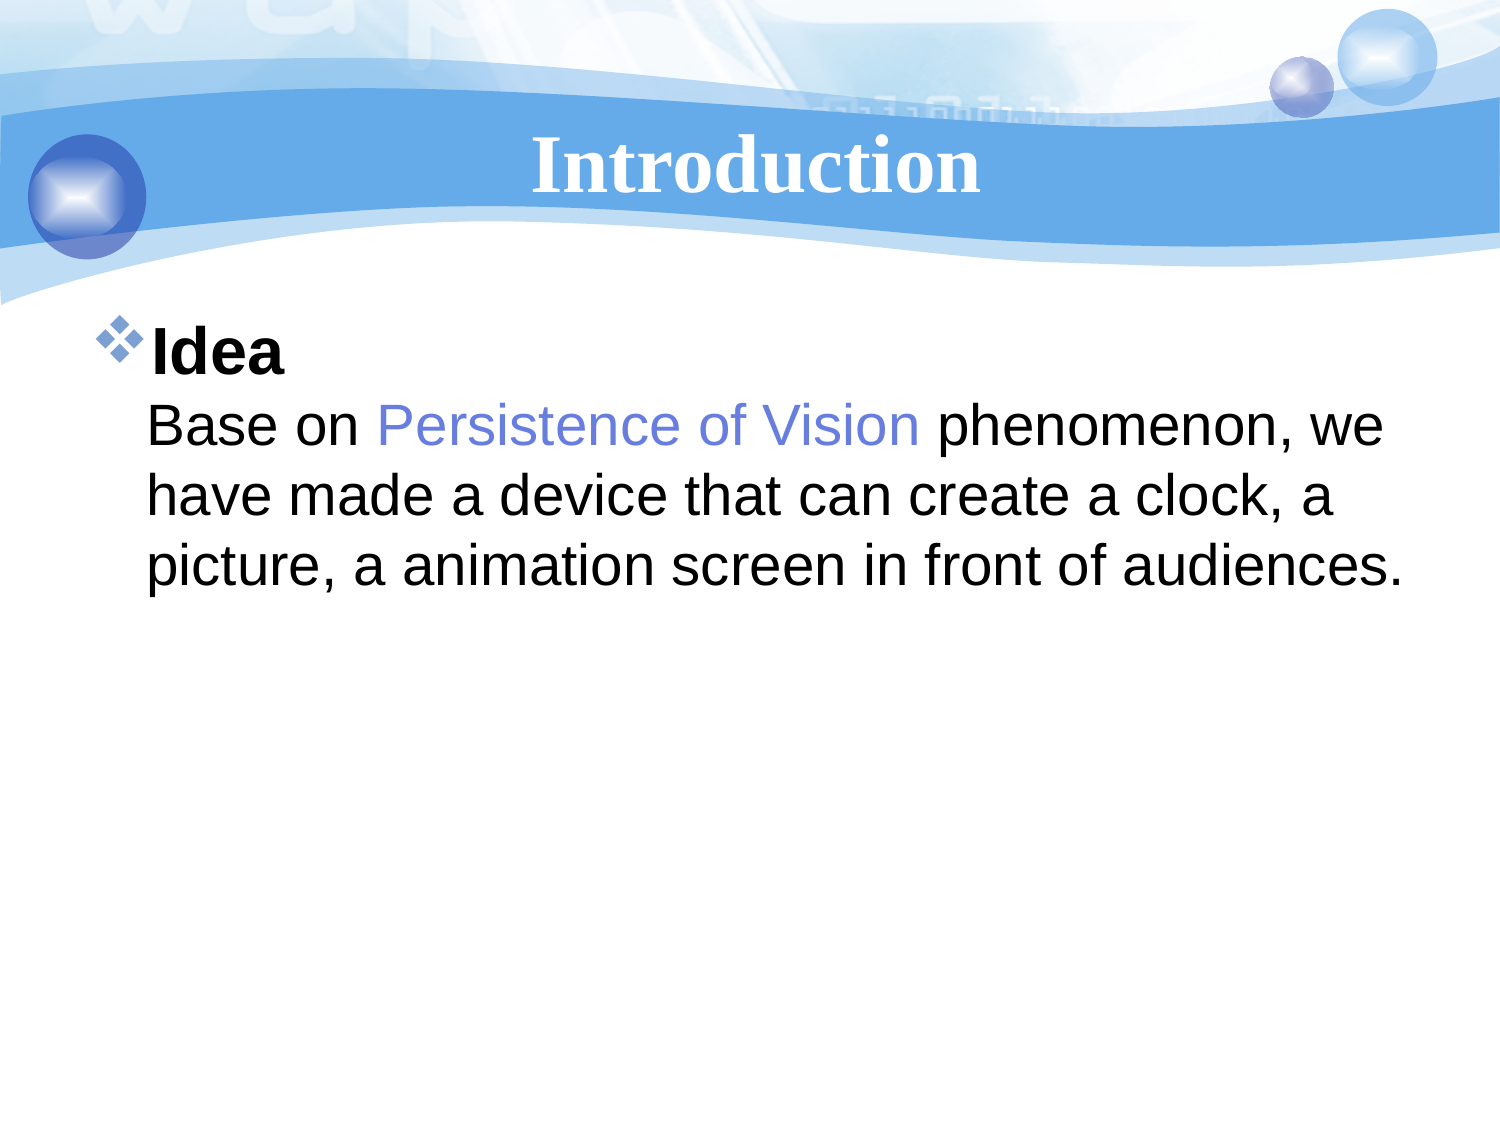

# Introduction
Idea
Base on Persistence of Vision phenomenon, we have made a device that can create a clock, a picture, a animation screen in front of audiences.